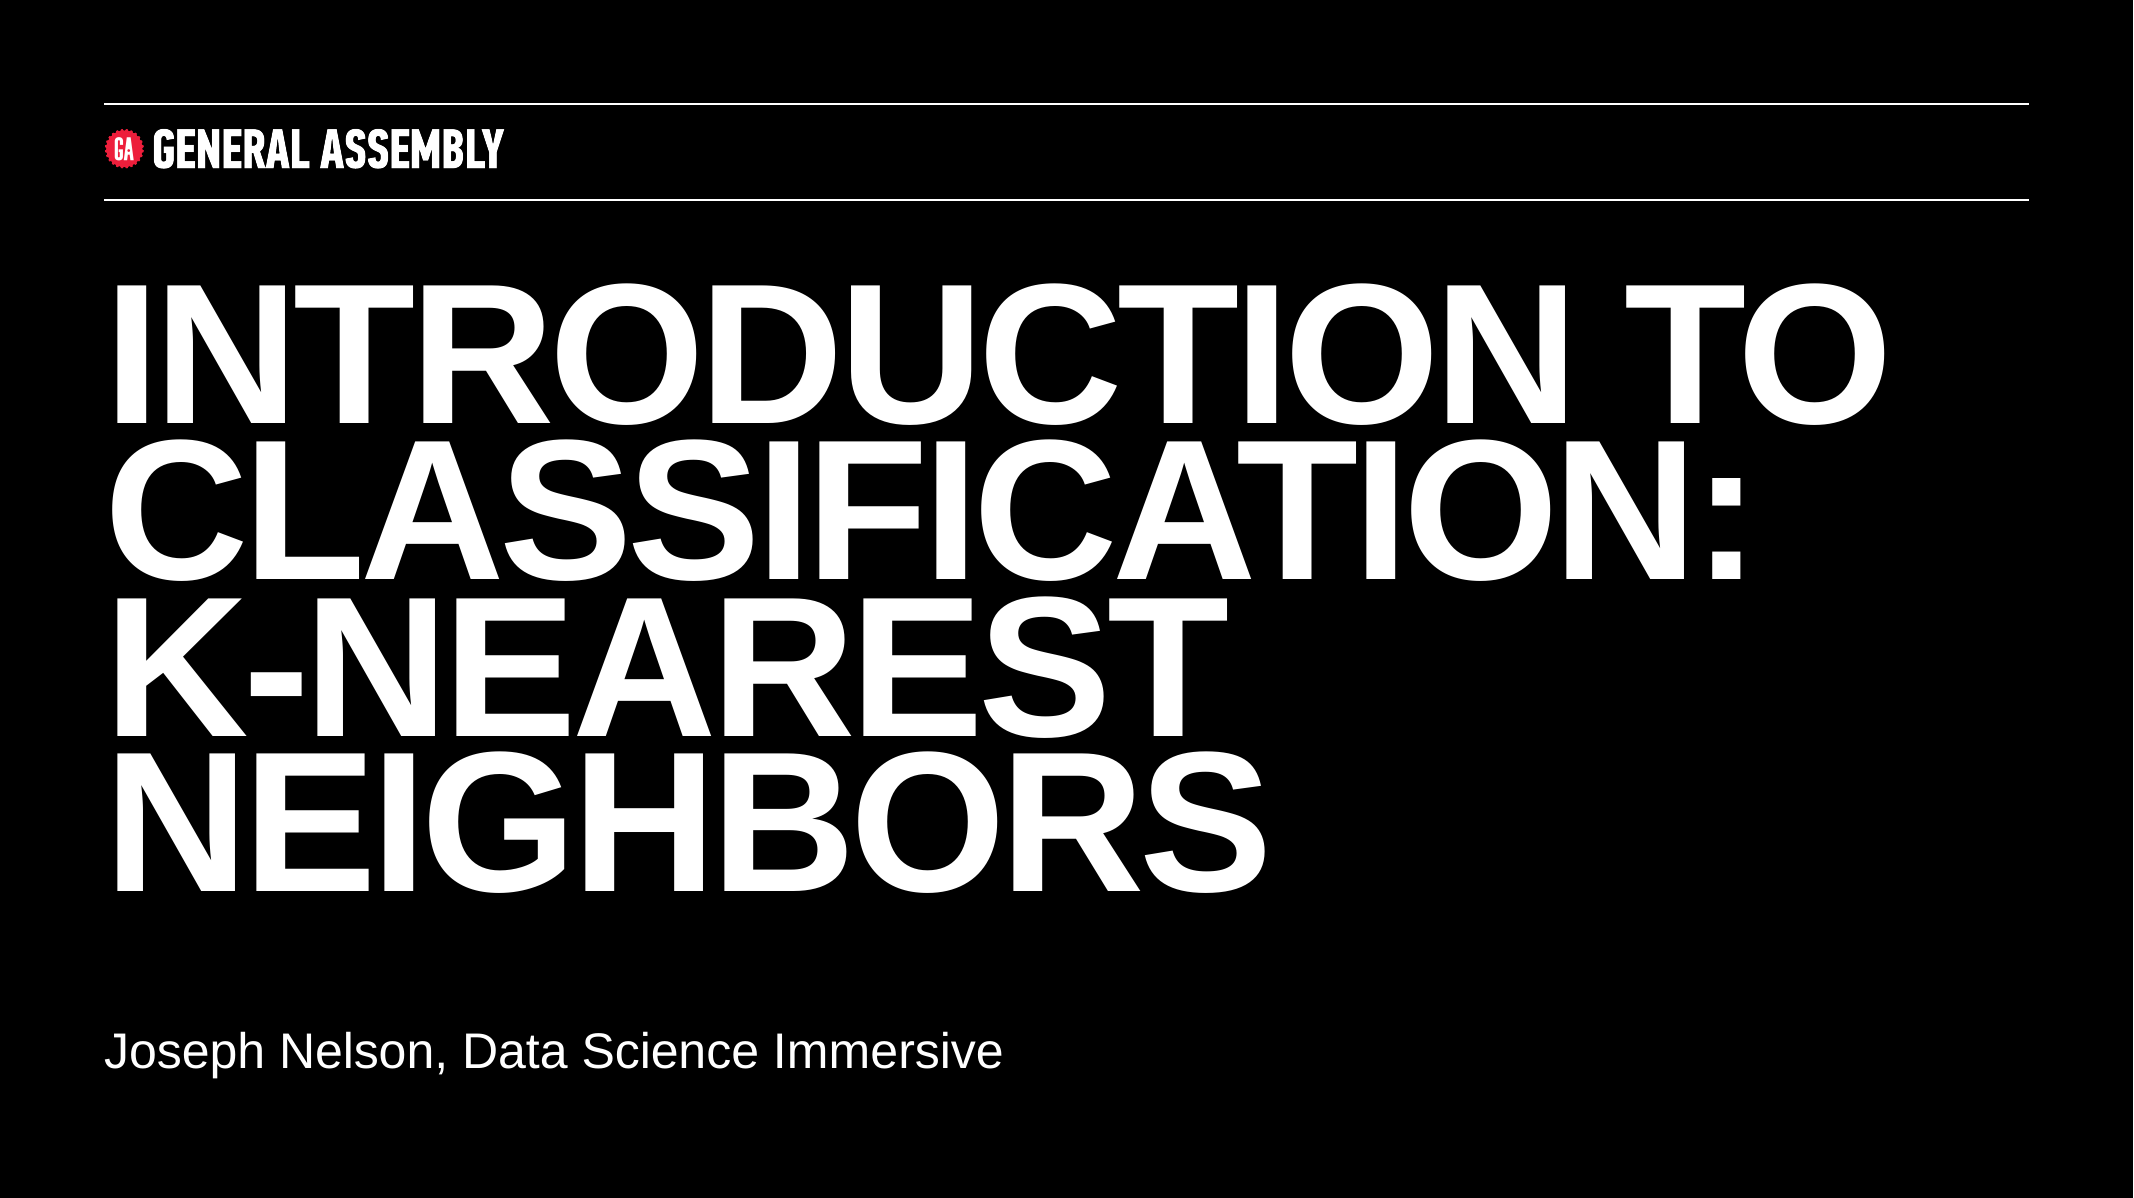

Introduction to classification:  K-nearest neighbors
Joseph Nelson, Data Science Immersive